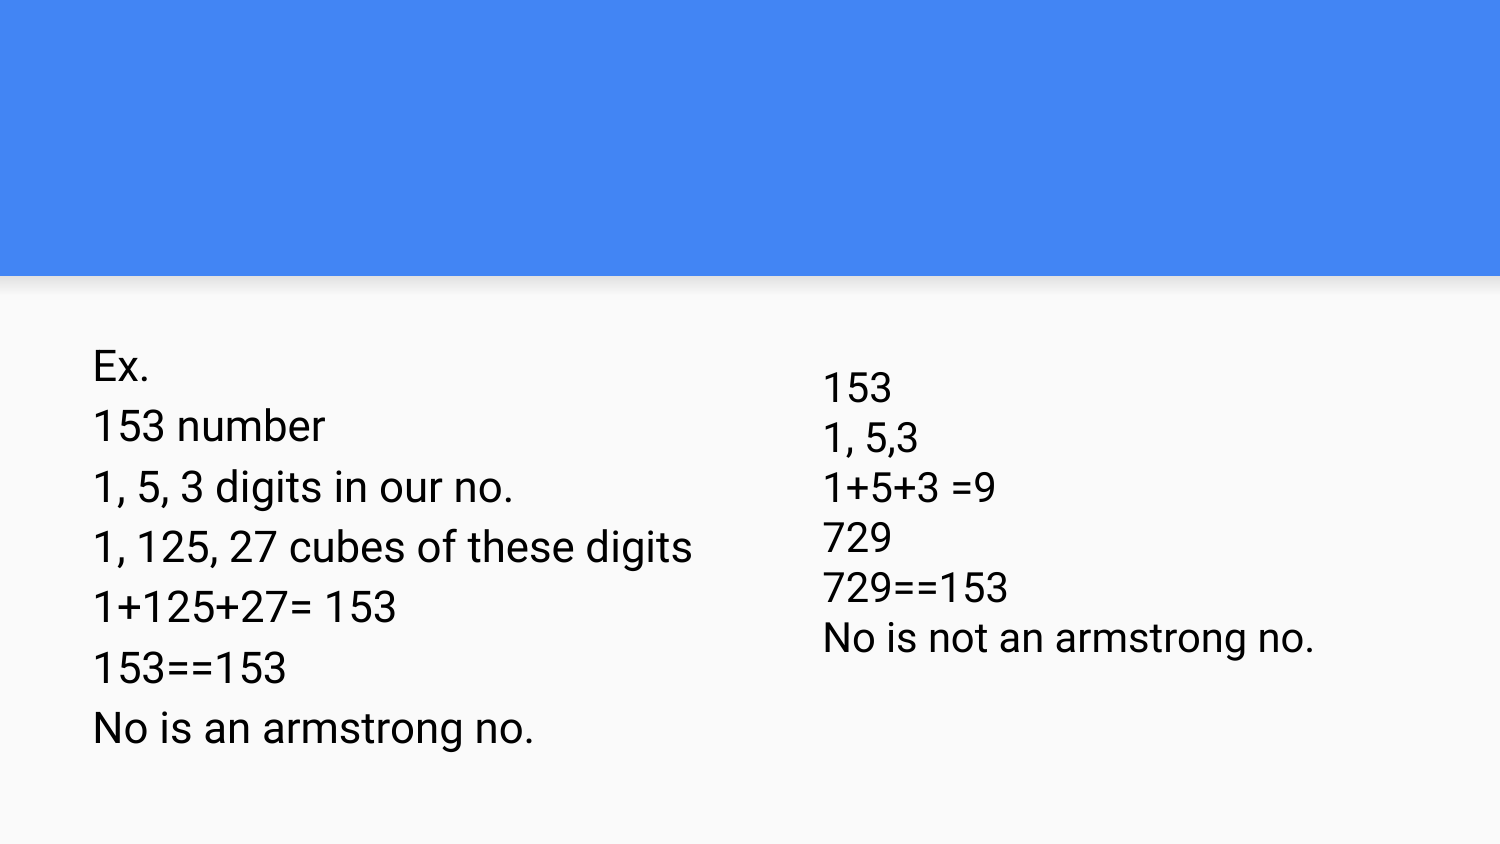

#
Ex.
153 number
1, 5, 3 digits in our no.
1, 125, 27 cubes of these digits
1+125+27= 153
153==153
No is an armstrong no.
153
1, 5,3
1+5+3 =9
729
729==153
No is not an armstrong no.